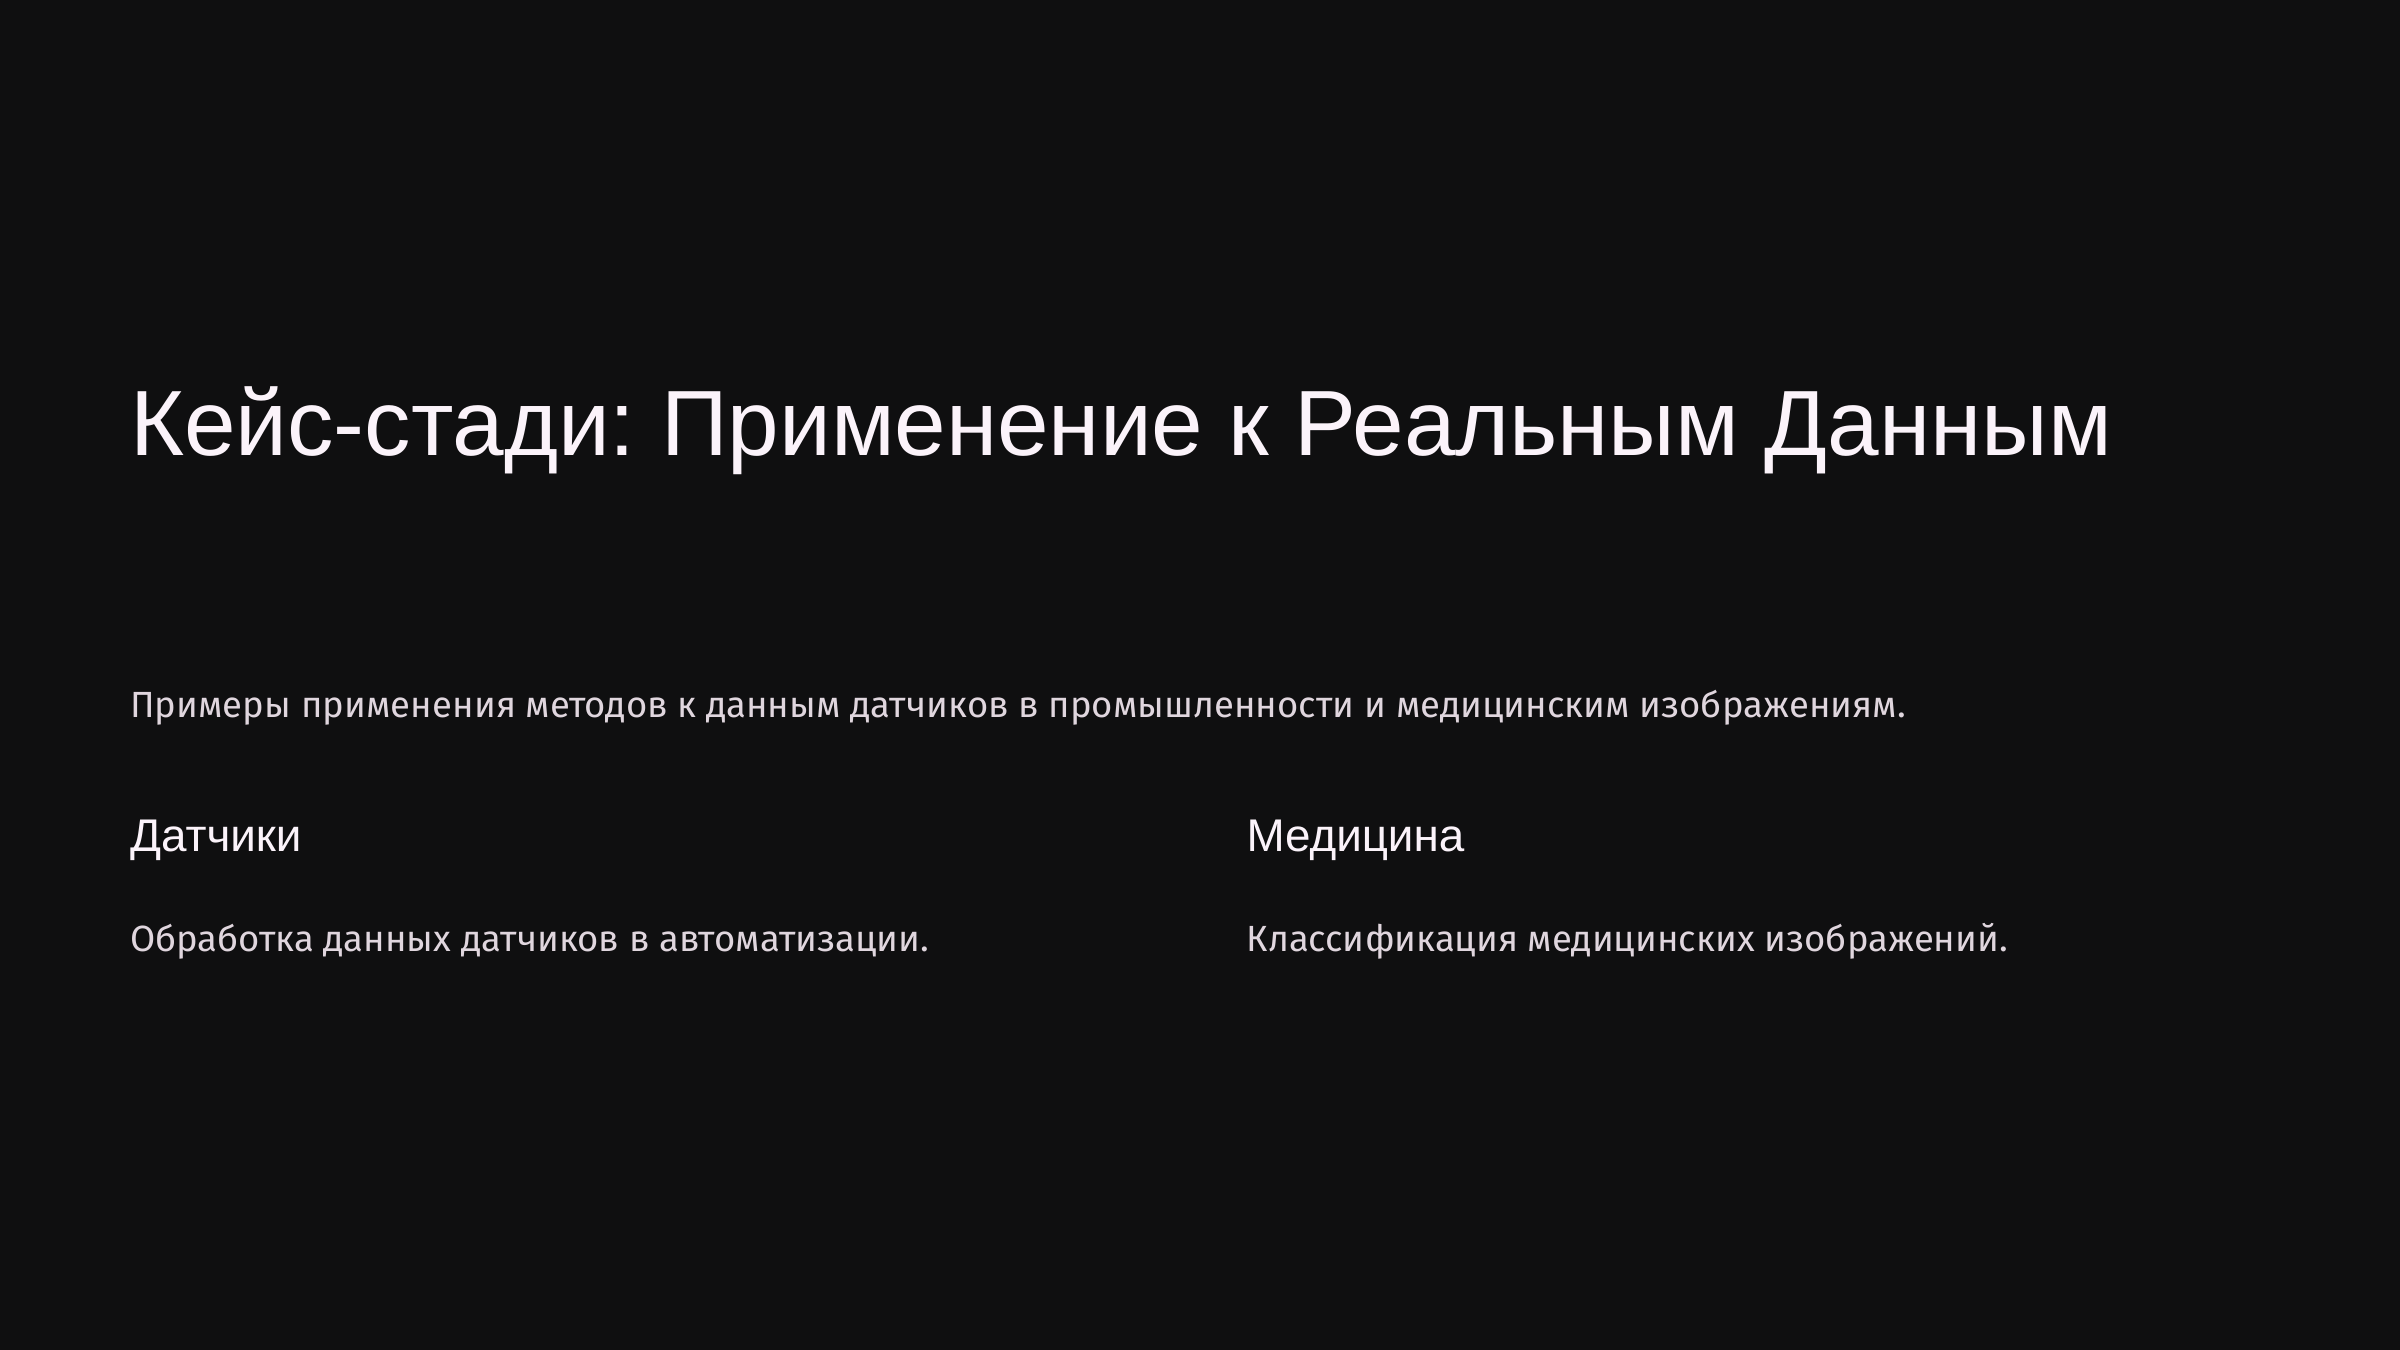

Кейс-стади: Применение к Реальным Данным
Примеры применения методов к данным датчиков в промышленности и медицинским изображениям.
Датчики
Медицина
Обработка данных датчиков в автоматизации.
Классификация медицинских изображений.